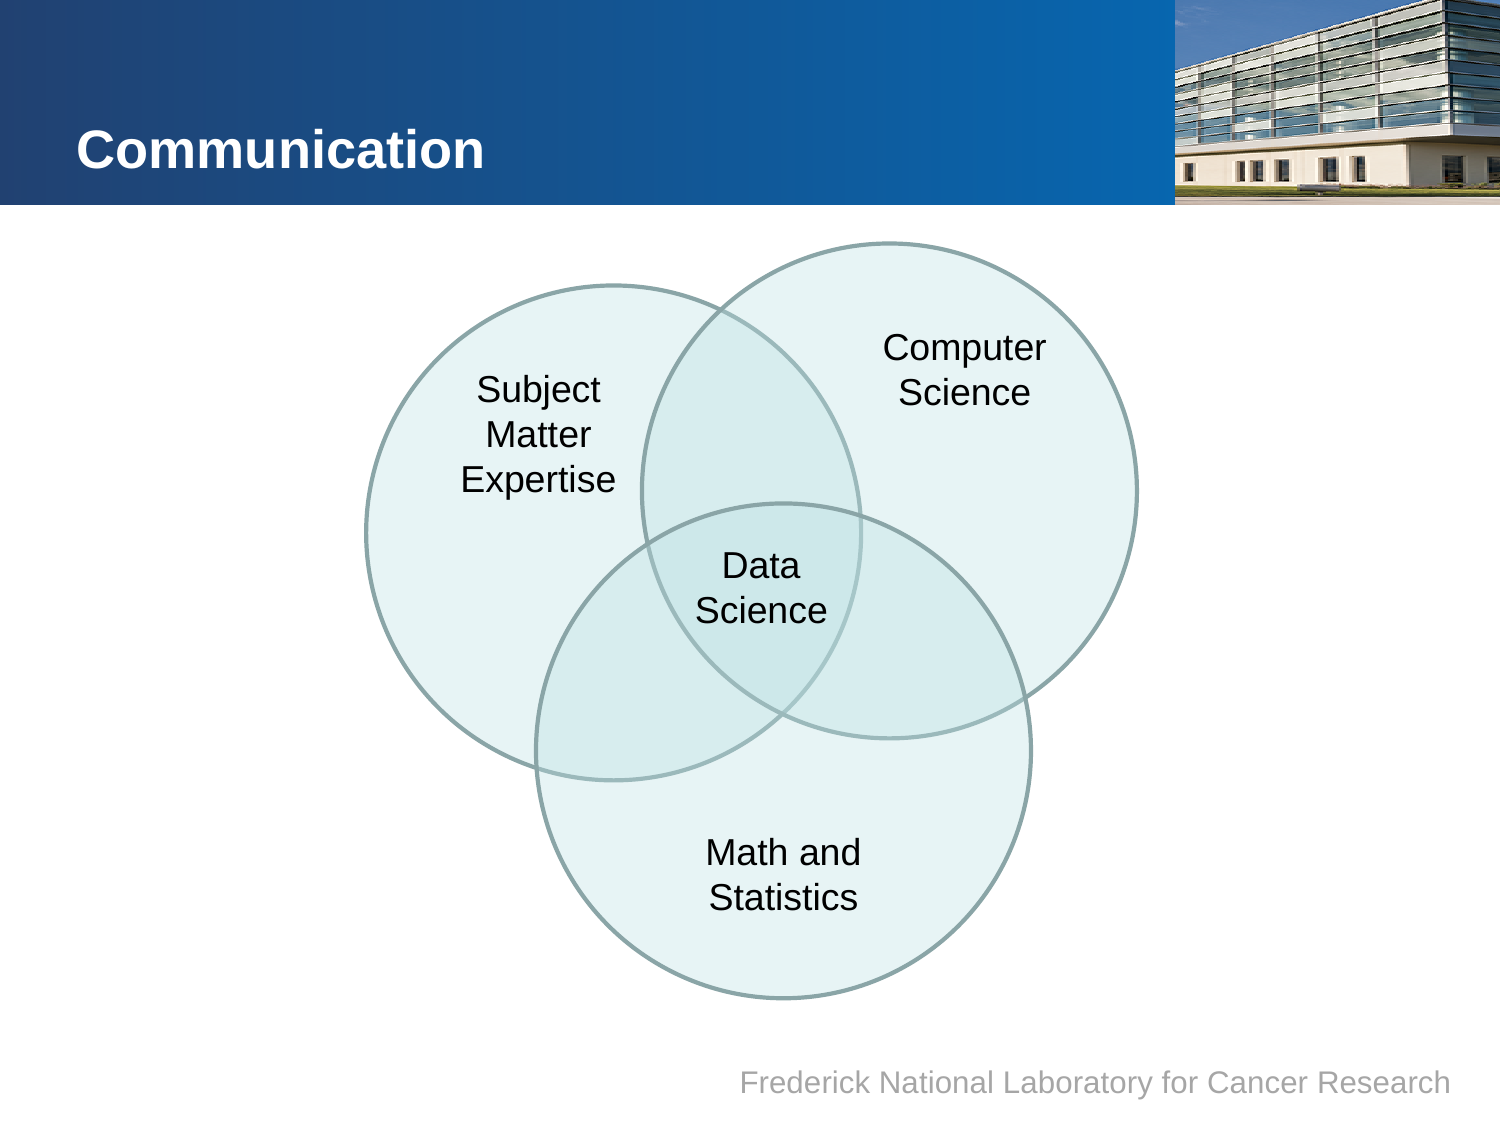

# Communication
Computer
Science
Subject
Matter
Expertise
Math and
Statistics
Data
Science